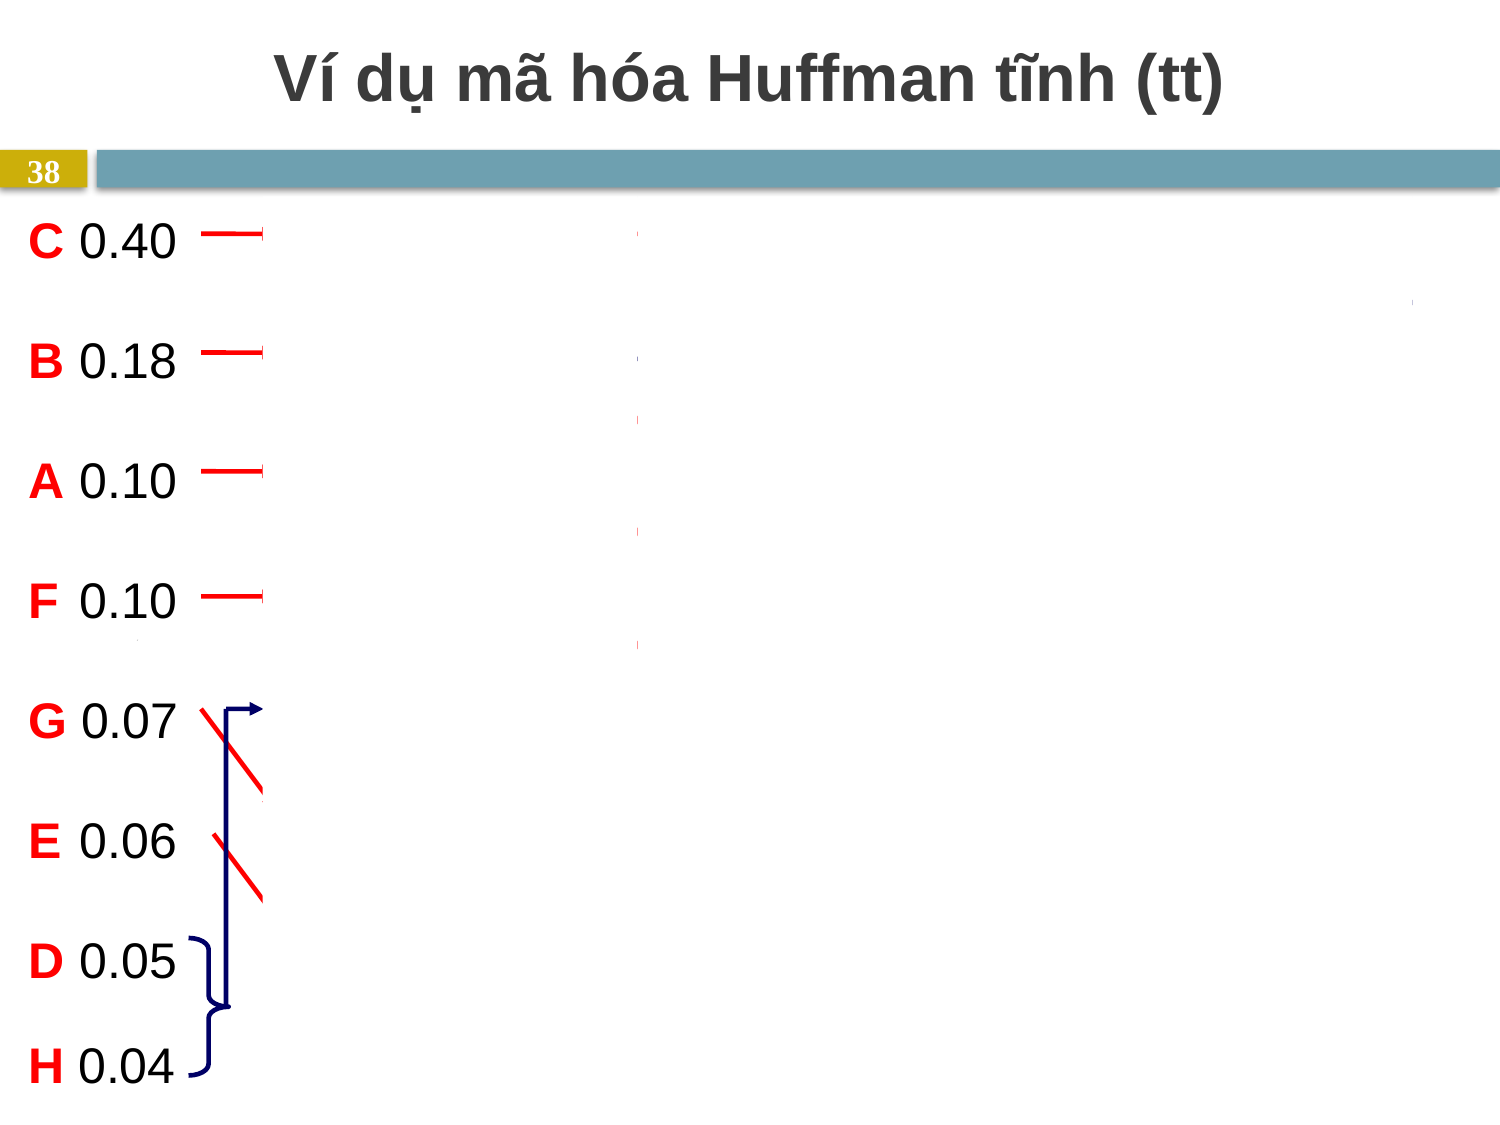

# Ví dụ mã hóa Huffman tĩnh (tt)
38

C	 0.40       0.40	0.40       0.40       0.40       0.40      0.60

B	 0.18       0.18	0.18       0.19       0.23       0.37     0.40

A	 0.10       0.10       0.13	   0.18       0.19       0.23

F	 0.10       0.10 	0.10	   0.13       0.18

G 0.07       0.09       0.10	   0.10

E	 0.06       0.07	0.09

D	 0.05       0.06

H 0.04

1

38